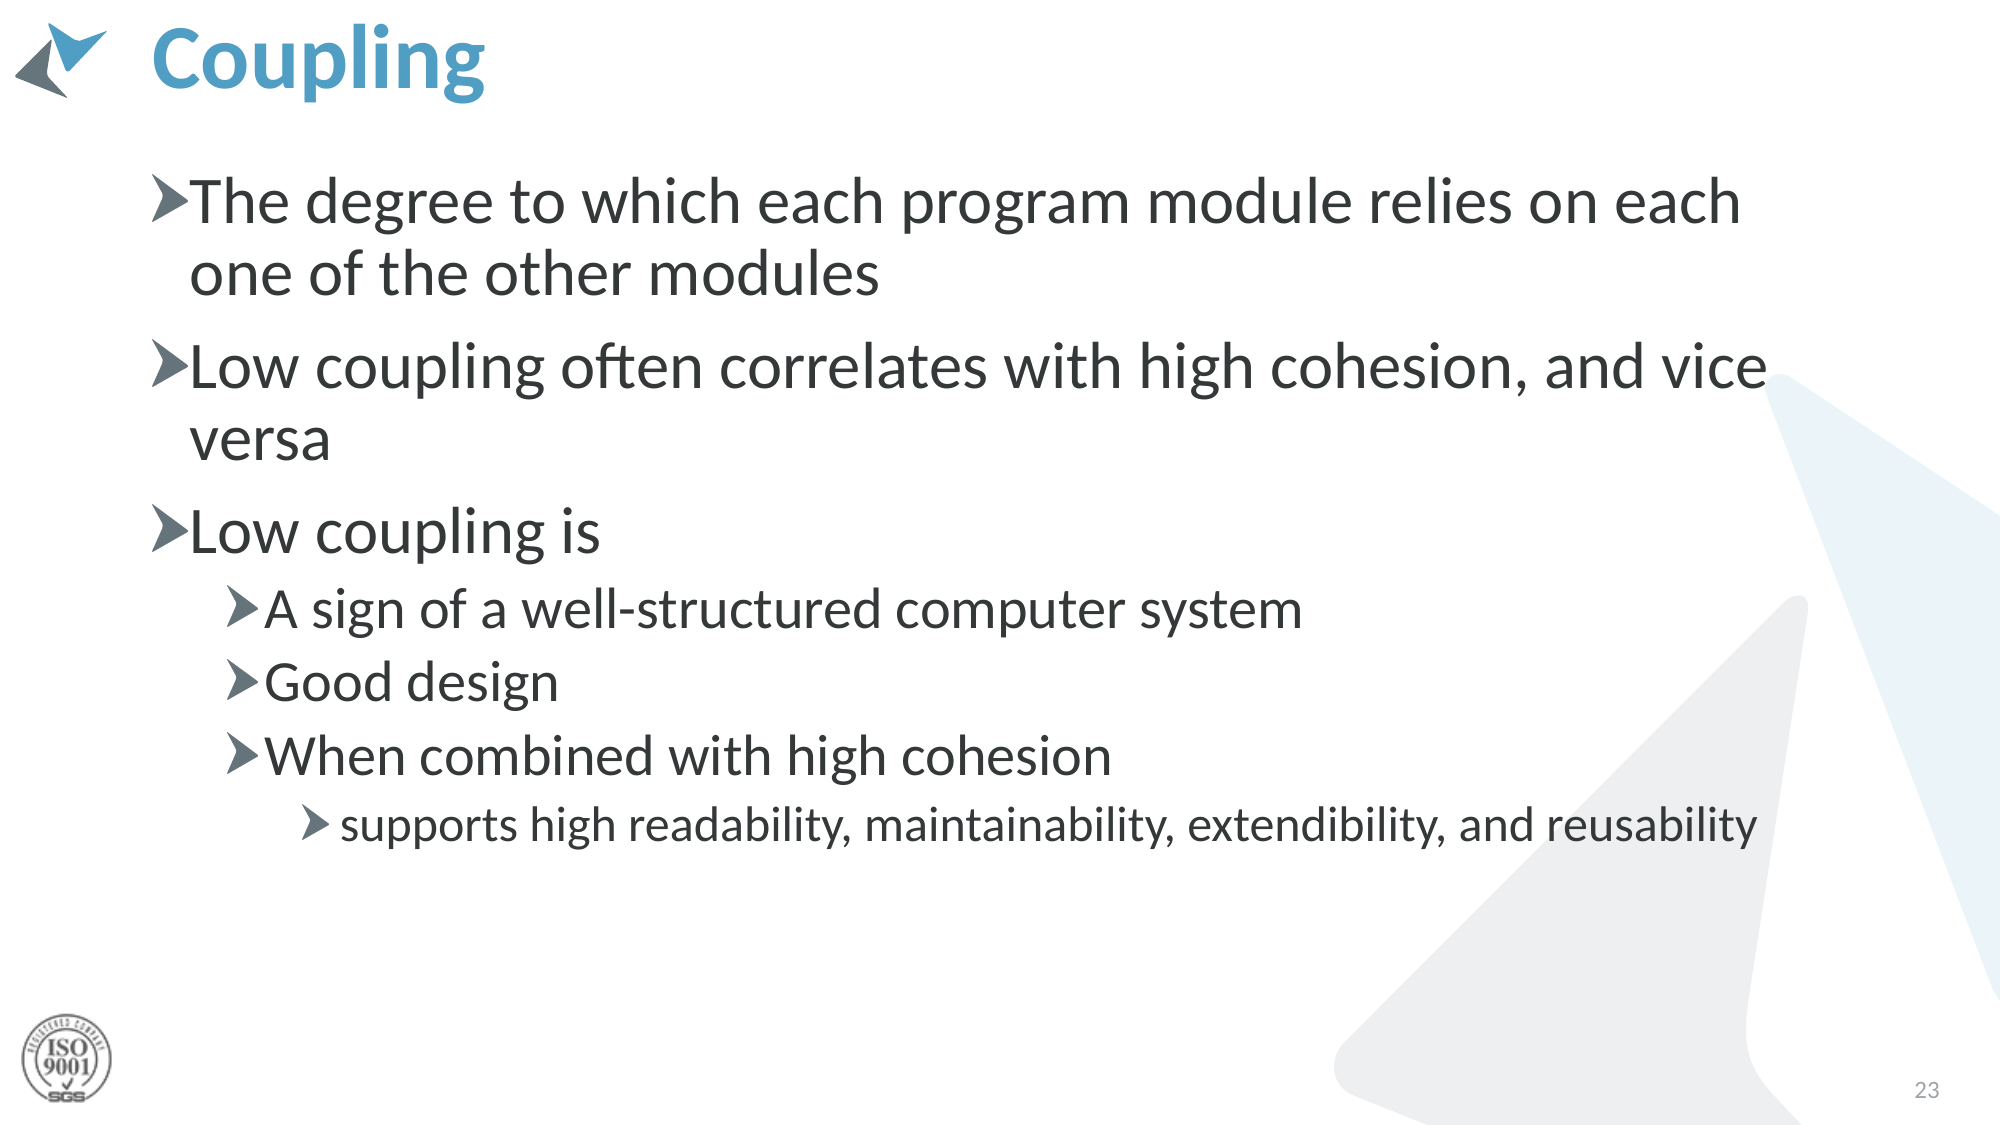

# Coupling
The degree to which each program module relies on each one of the other modules
Low coupling often correlates with high cohesion, and vice versa
Low coupling is
A sign of a well-structured computer system
Good design
When combined with high cohesion
supports high readability, maintainability, extendibility, and reusability
23